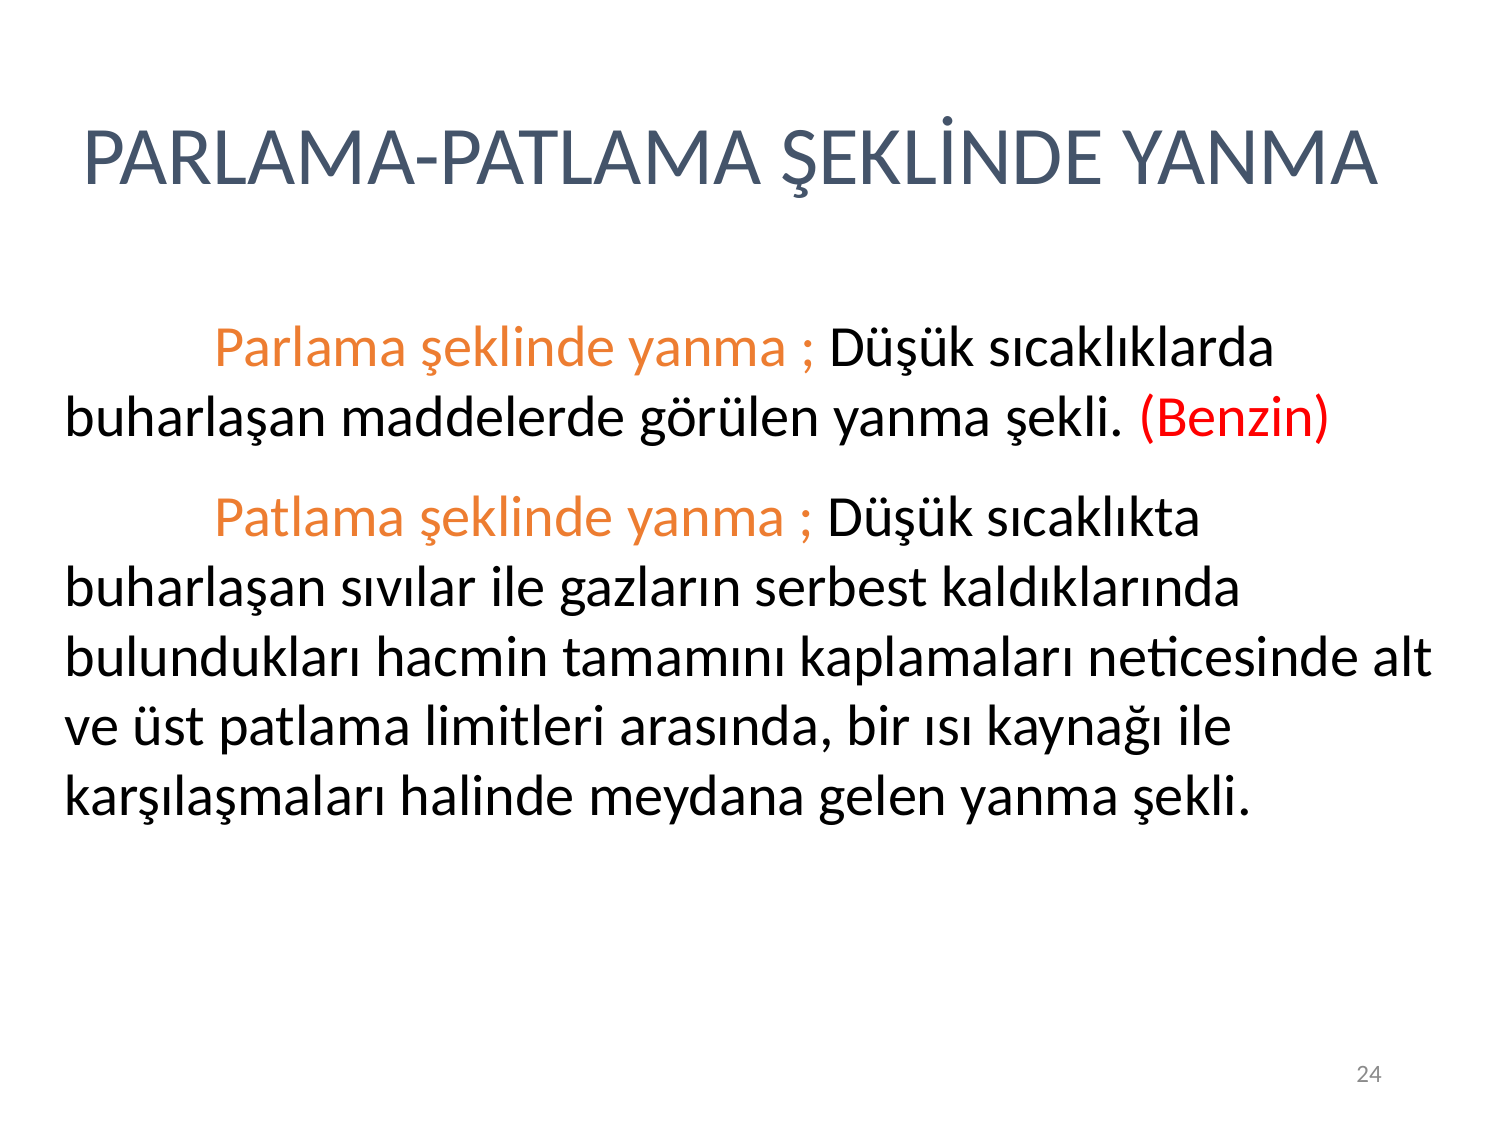

PARLAMA-PATLAMA ŞEKLİNDE YANMA
	Parlama şeklinde yanma ; Düşük sıcaklıklarda buharlaşan maddelerde görülen yanma şekli. (Benzin)
	Patlama şeklinde yanma ; Düşük sıcaklıkta buharlaşan sıvılar ile gazların serbest kaldıklarında bulundukları hacmin tamamını kaplamaları neticesinde alt ve üst patlama limitleri arasında, bir ısı kaynağı ile karşılaşmaları halinde meydana gelen yanma şekli.
24